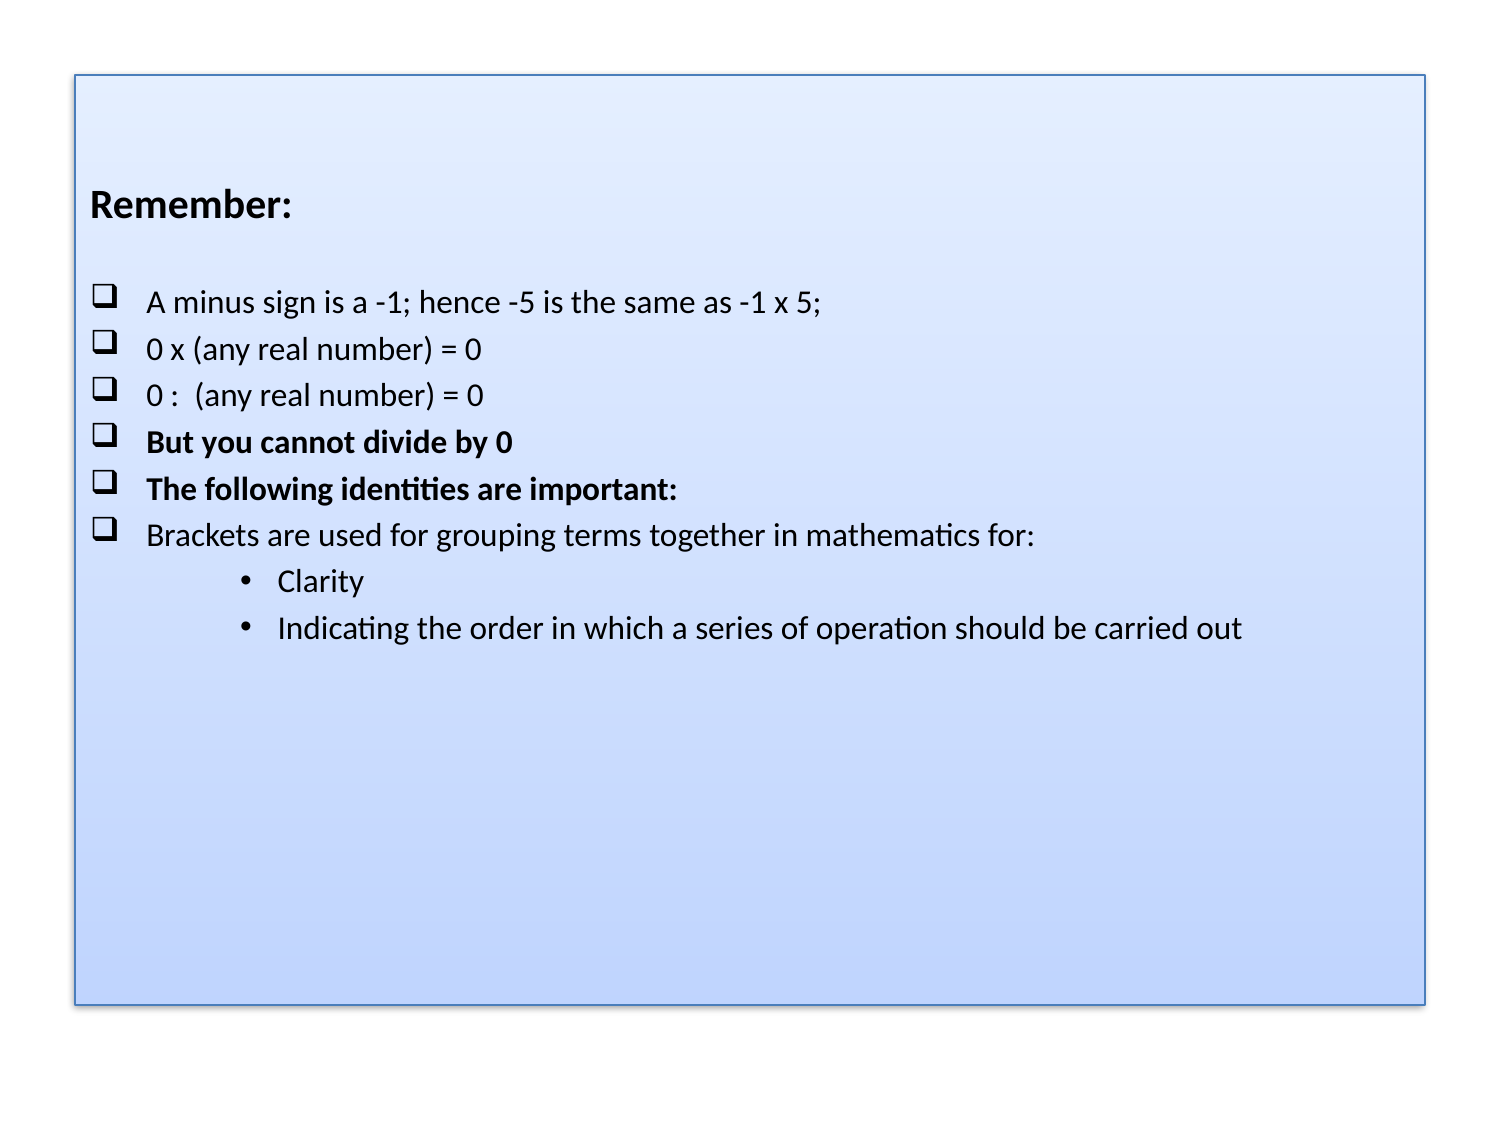

Remember:

A minus sign is a -1; hence -5 is the same as -1 x 5;
0 x (any real number) = 0
0 :  (any real number) = 0
But you cannot divide by 0
The following identities are important:
Brackets are used for grouping terms together in mathematics for:
Clarity
Indicating the order in which a series of operation should be carried out